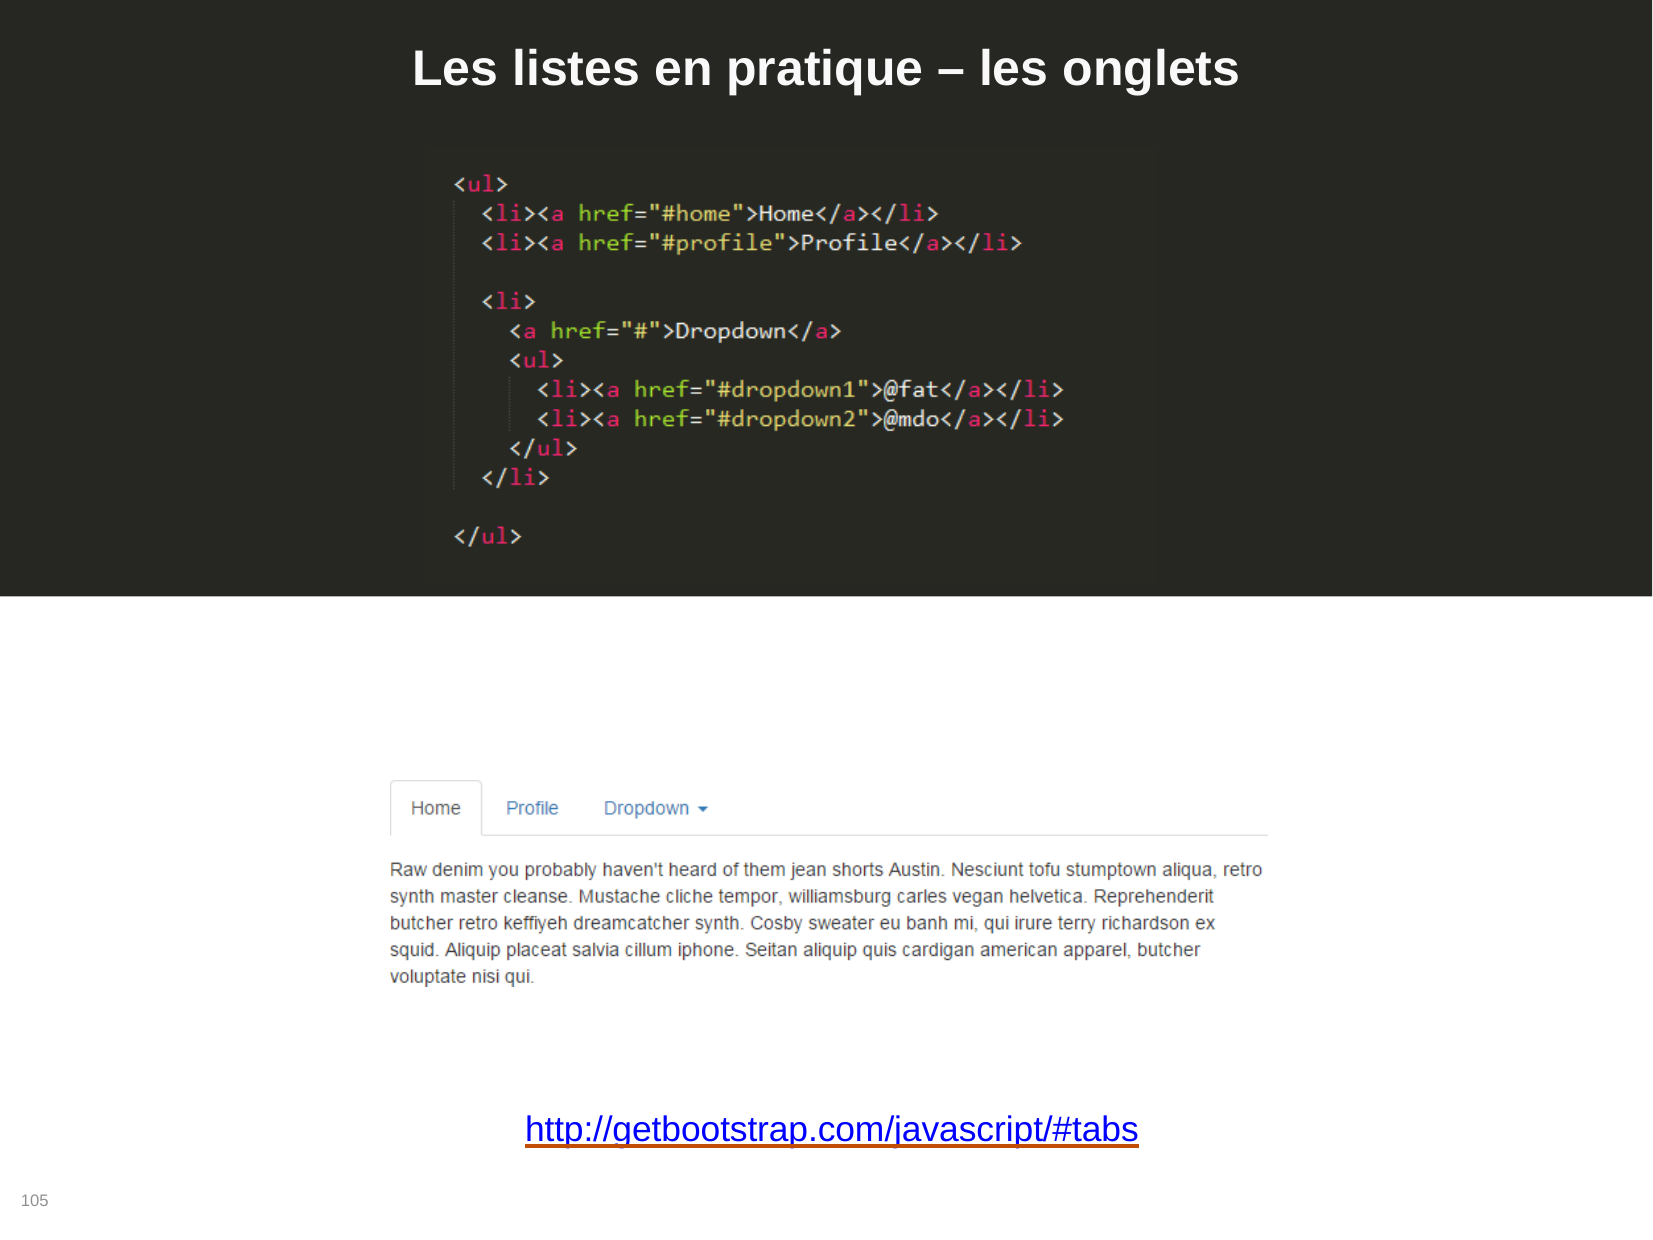

# Les listes en pratique – les onglets

http://getbootstrap.com/javascript/#tabs
105